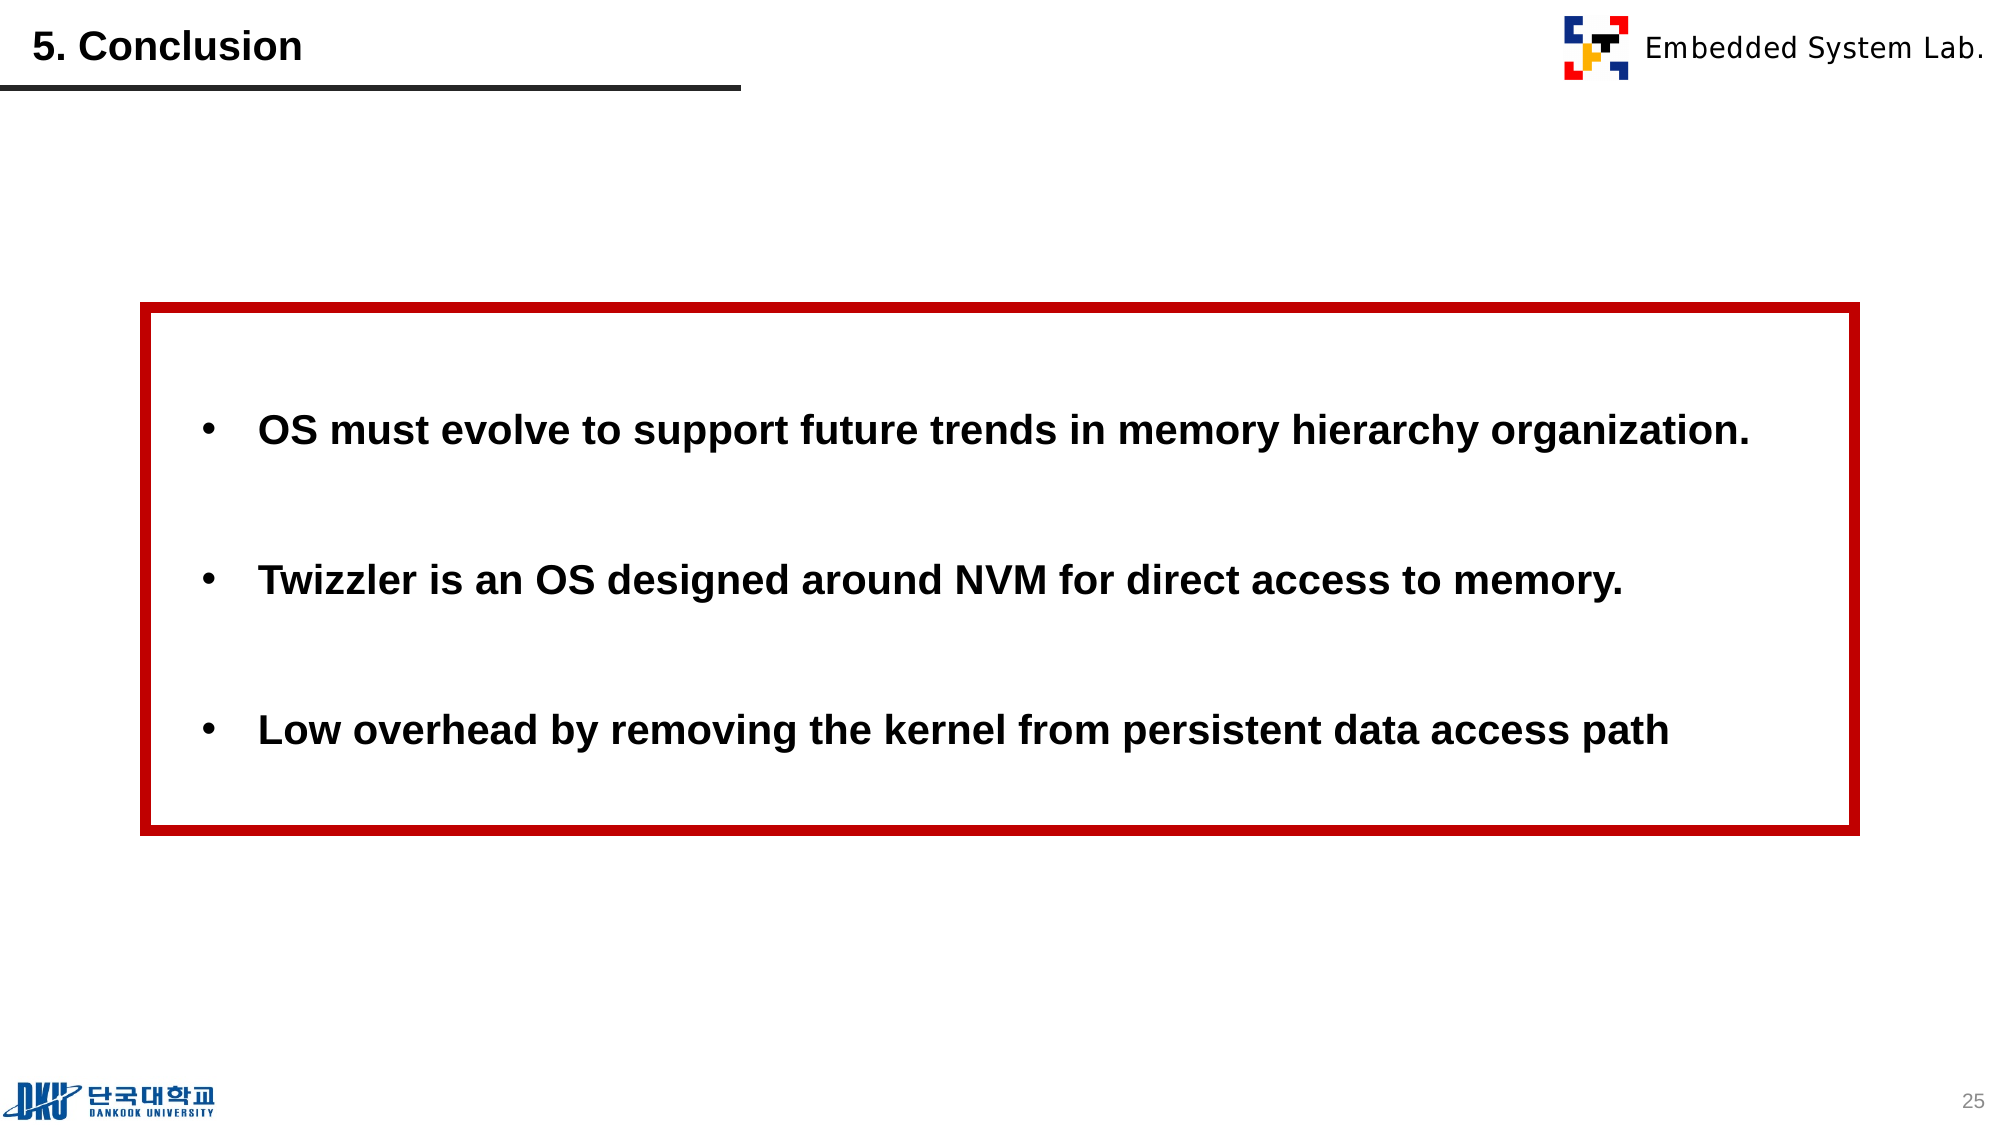

# 5. Conclusion

OS must evolve to support future trends in memory hierarchy organization.

Twizzler is an OS designed around NVM for direct access to memory.

Low overhead by removing the kernel from persistent data access path

25